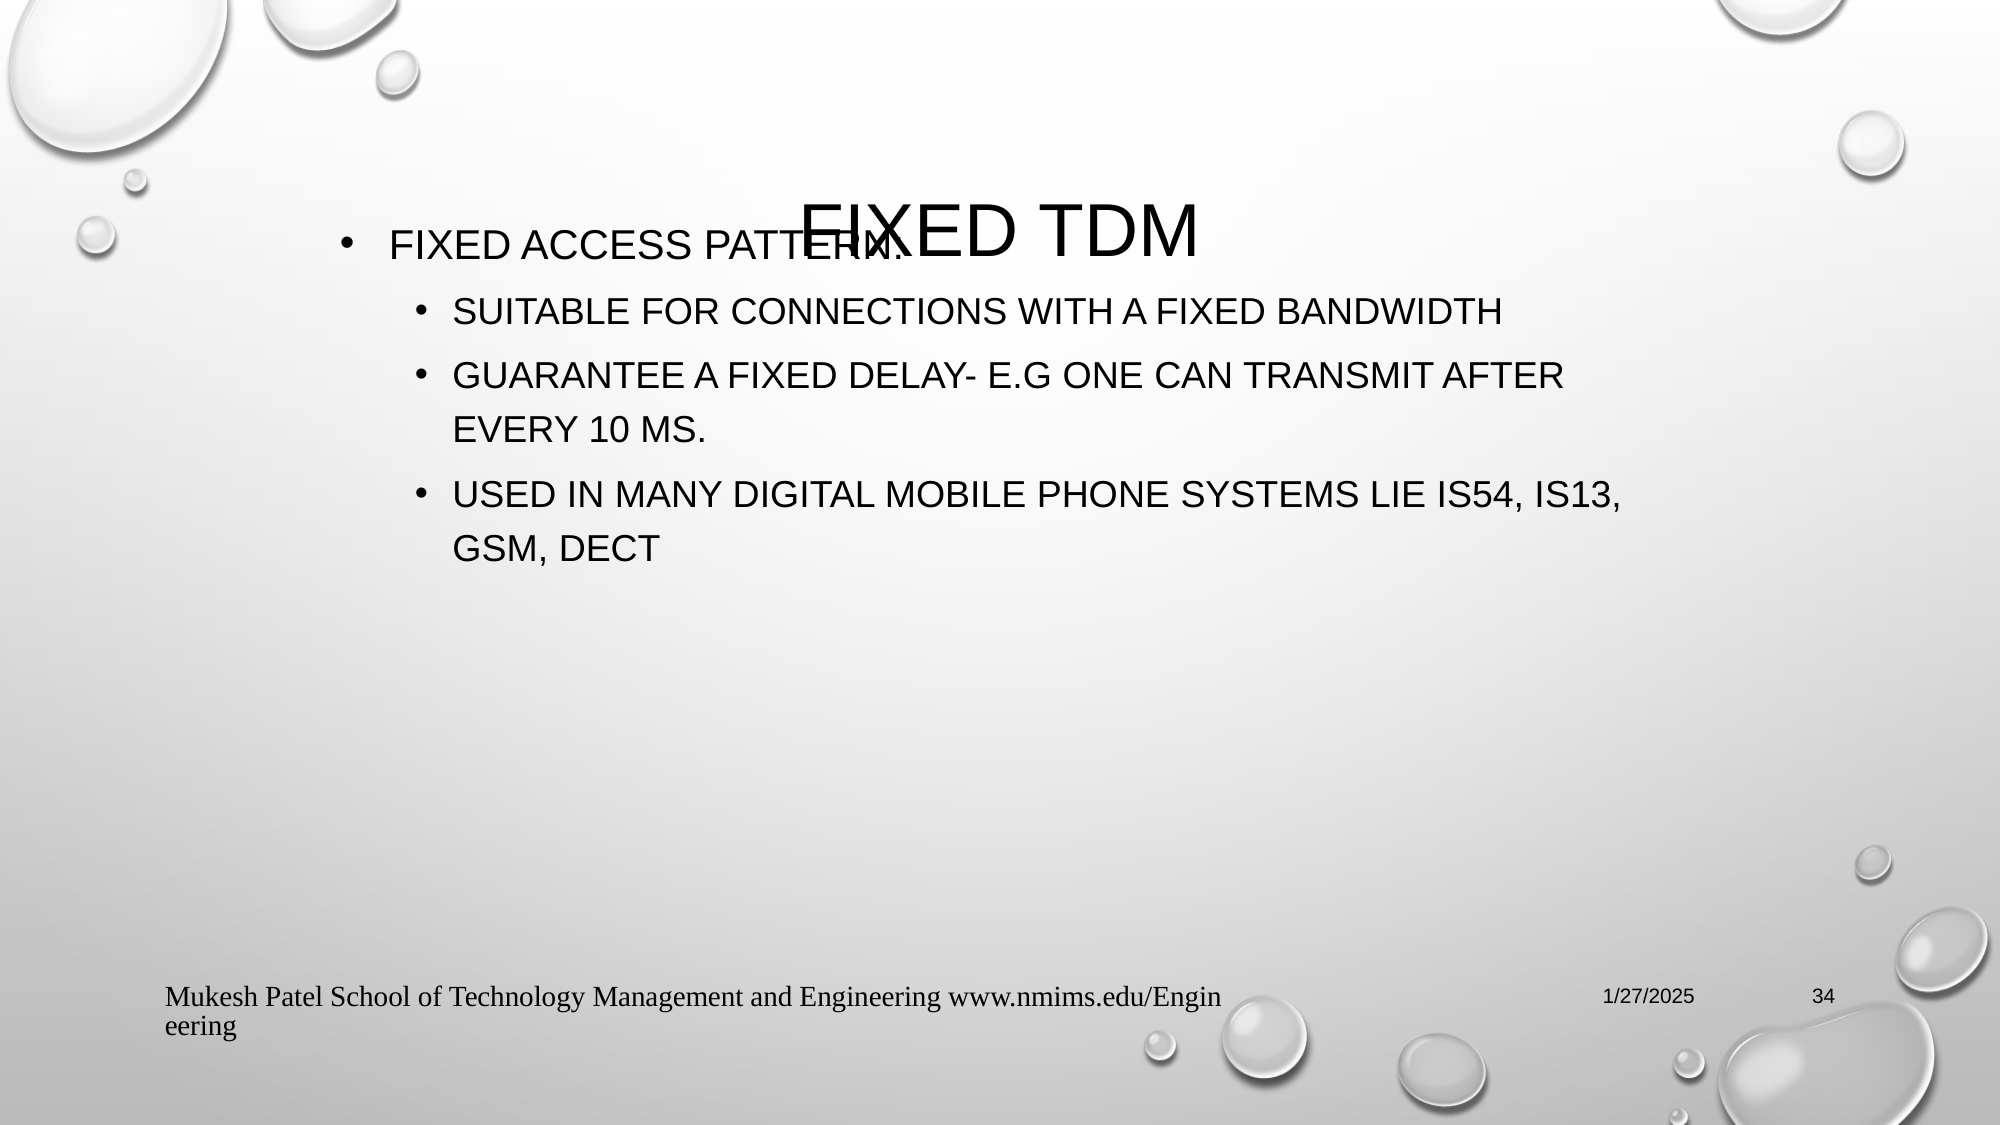

# Fixed TDM
 Fixed access pattern:
Suitable for connections with a fixed bandwidth
Guarantee a fixed delay- e.g one can transmit after every 10 ms.
Used in many digital mobile phone systems lie IS54, IS13, GSM, DECT

Mukesh Patel School of Technology Management and Engineering www.nmims.edu/Engineering
1/27/2025
34